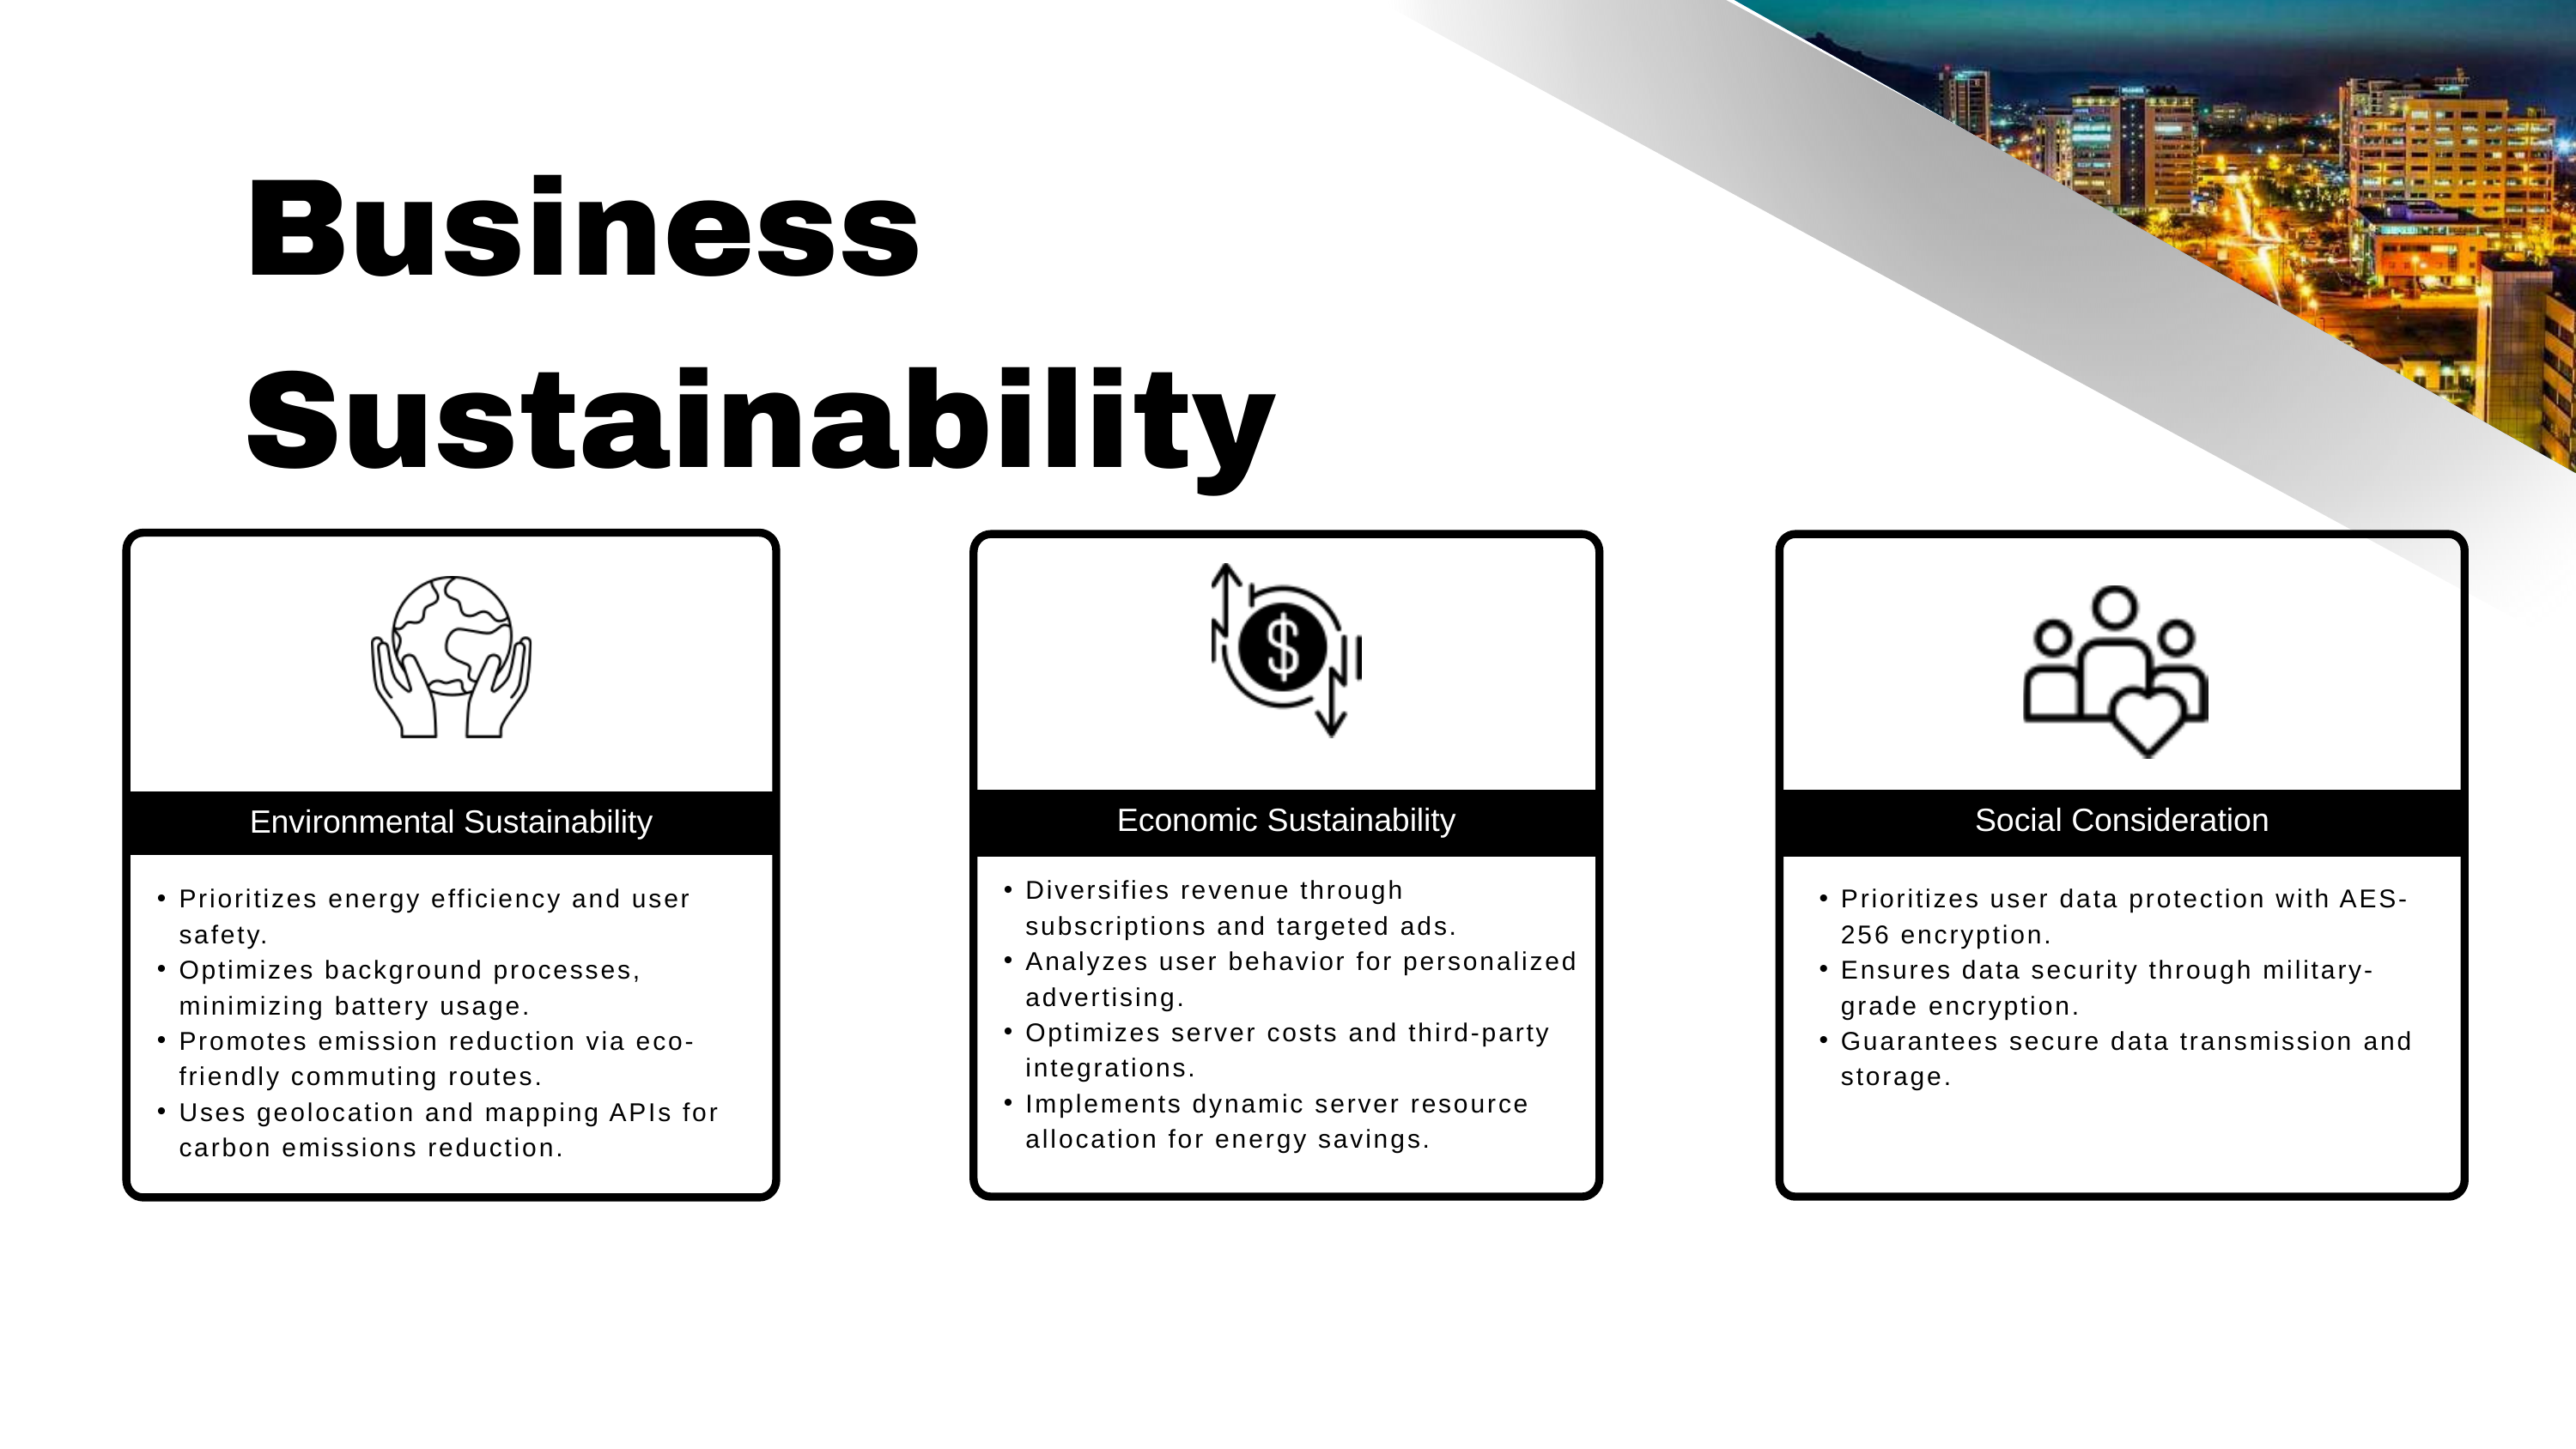

Business Sustainability

Economic Sustainability:
Economic Sustainability
Social Consideration
Social Consideration
Environmental Sustainability
Environmental Sustainability
Diversifies revenue through subscriptions and targeted ads.
Analyzes user behavior for personalized advertising.
Optimizes server costs and third-party integrations.
Implements dynamic server resource allocation for energy savings.

Prioritizes energy efficiency and user safety.
Optimizes background processes, minimizing battery usage.
Promotes emission reduction via eco-friendly commuting routes.
Uses geolocation and mapping APIs for carbon emissions reduction.

Prioritizes user data protection with AES-256 encryption.
Ensures data security through military-grade encryption.
Guarantees secure data transmission and storage.